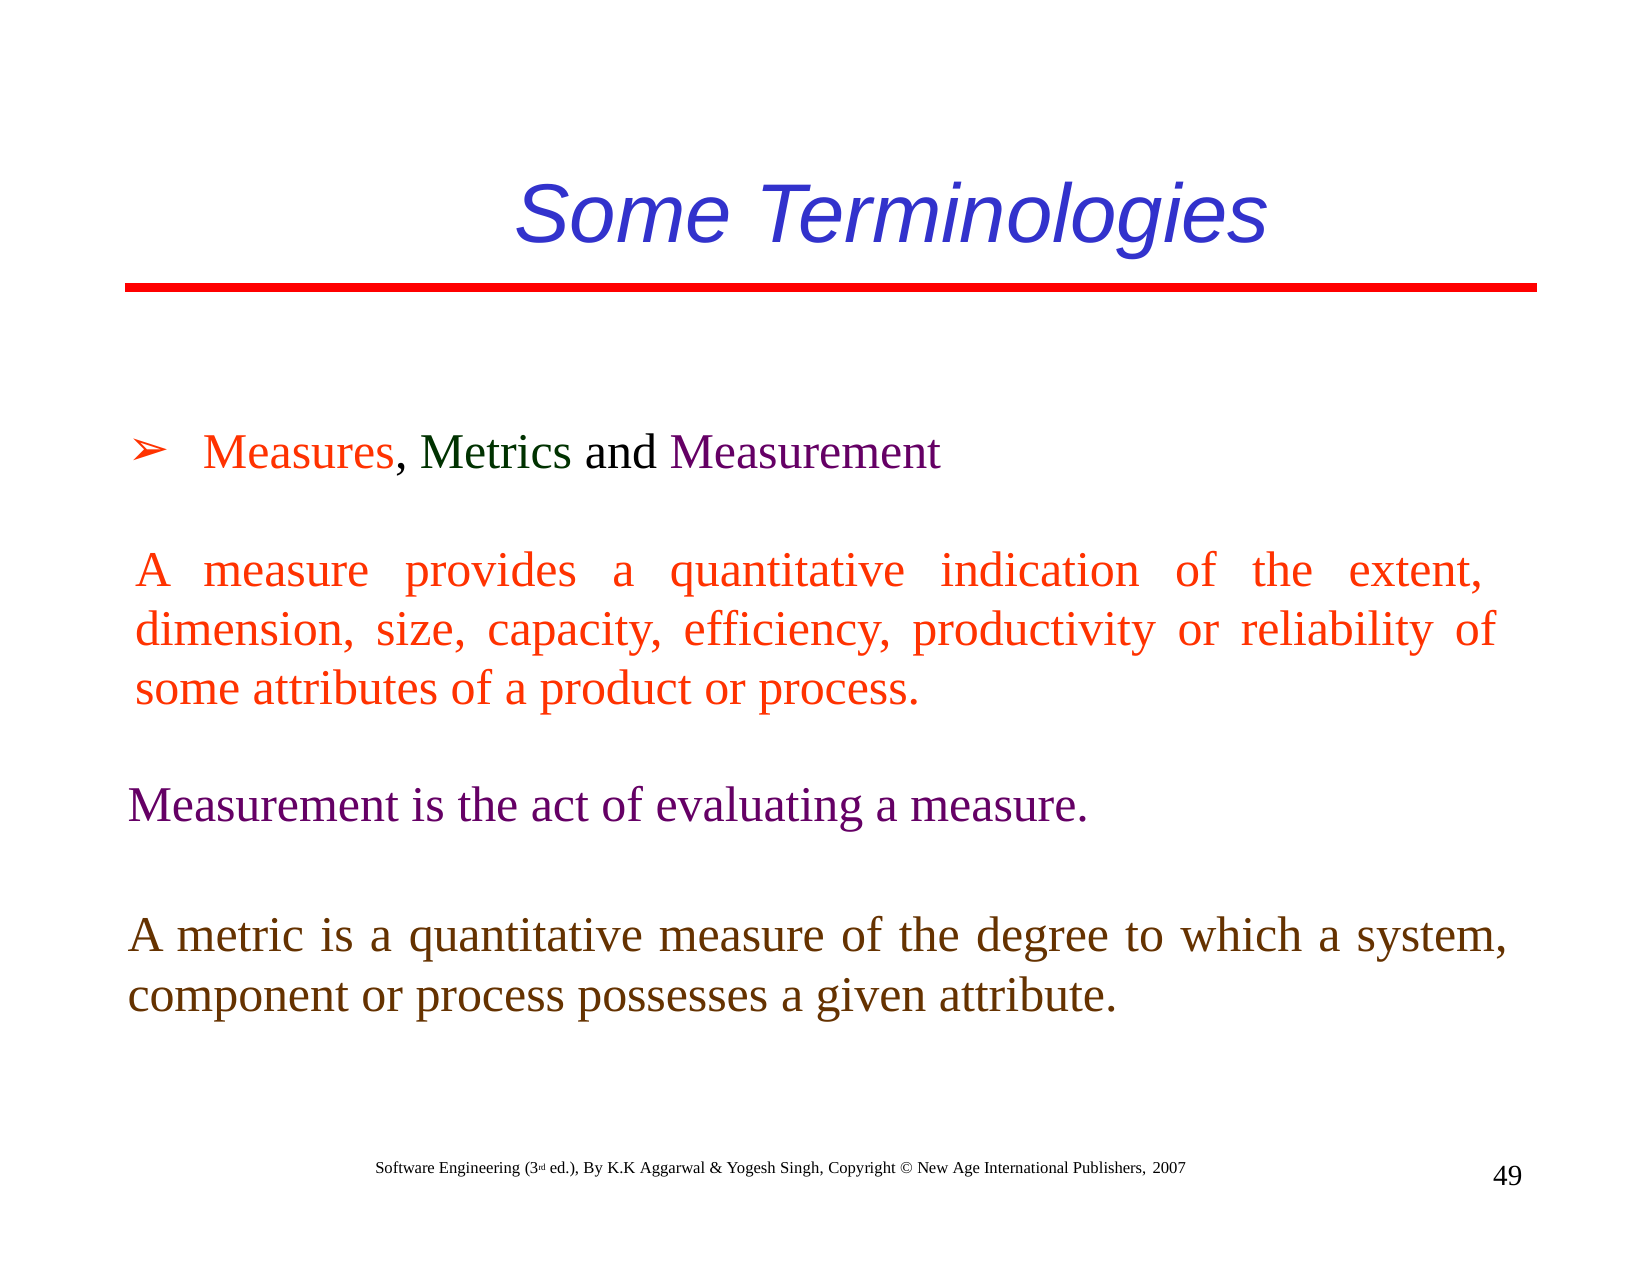

# Some Terminologies

Measures, Metrics and Measurement

A measure provides a quantitative indication of the extent,  dimension, size, capacity, efficiency, productivity or reliability of  some attributes of a product or process.

Measurement is the act of evaluating a measure.

A metric is a quantitative measure of the degree to which a system,  component or process possesses a given attribute.
Software Engineering (3rd  ed.), By K.K Aggarwal & Yogesh Singh, Copyright © New Age International Publishers, 2007
49